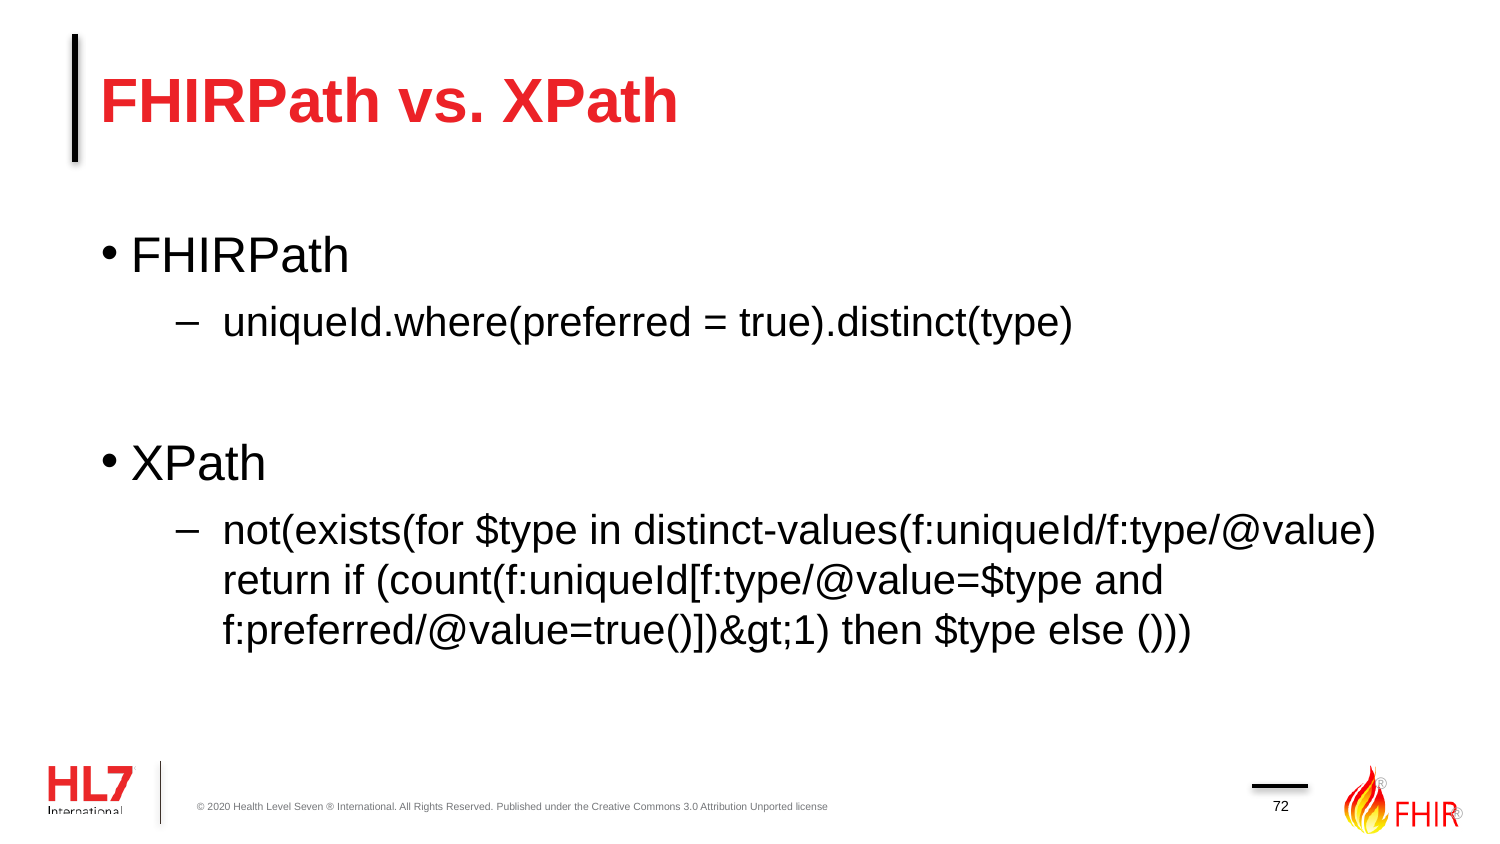

# FHIRPath vs. XPath
FHIRPath
uniqueId.where(preferred = true).distinct(type)

XPath
not(exists(for $type in distinct-values(f:uniqueId/f:type/@value) return if (count(f:uniqueId[f:type/@value=$type and f:preferred/@value=true()])&gt;1) then $type else ()))

72
© 2020 Health Level Seven ® International. All Rights Reserved. Published under the Creative Commons 3.0 Attribution Unported license